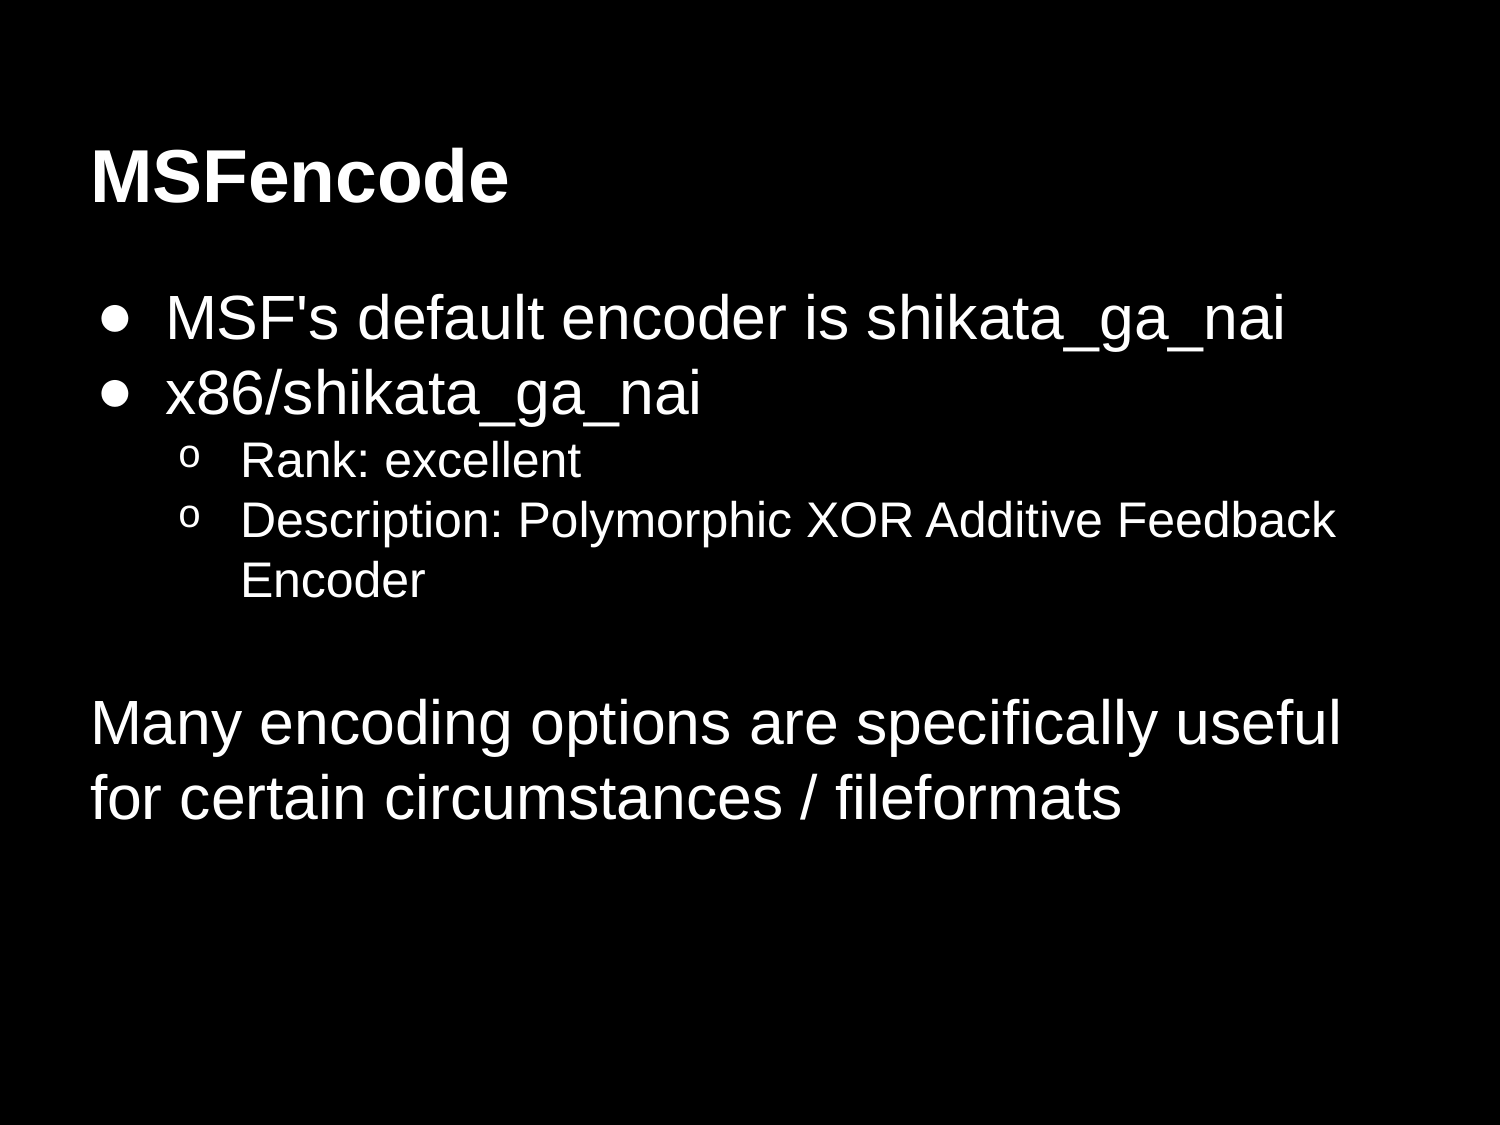

# MSFencode
MSF's default encoder is shikata_ga_nai
x86/shikata_ga_nai
Rank: excellent
Description: Polymorphic XOR Additive Feedback Encoder

Many encoding options are specifically useful for certain circumstances / fileformats